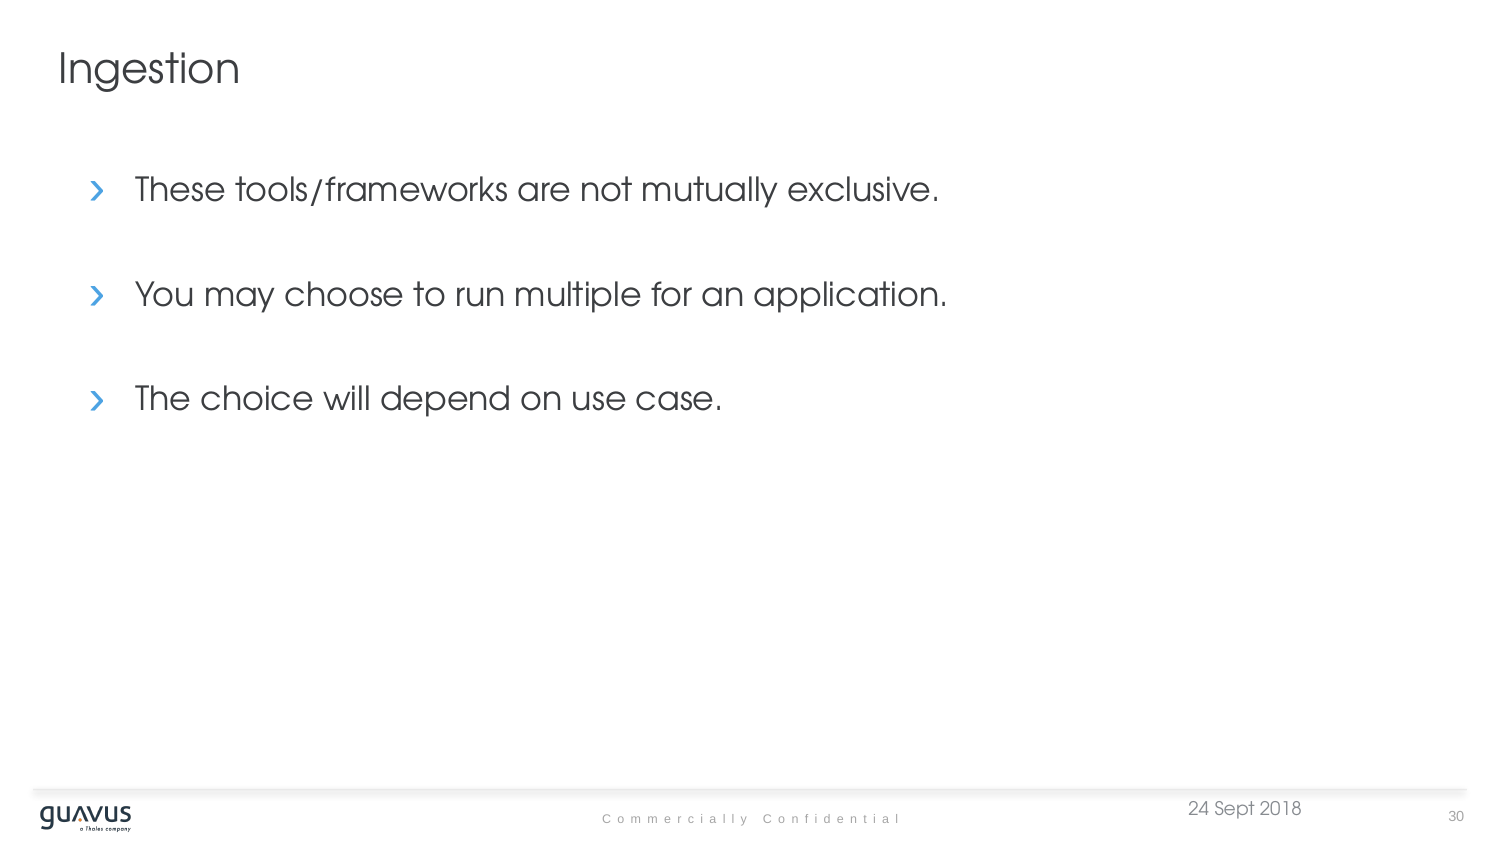

# Ingestion
These tools/frameworks are not mutually exclusive.

You may choose to run multiple for an application.

The choice will depend on use case.